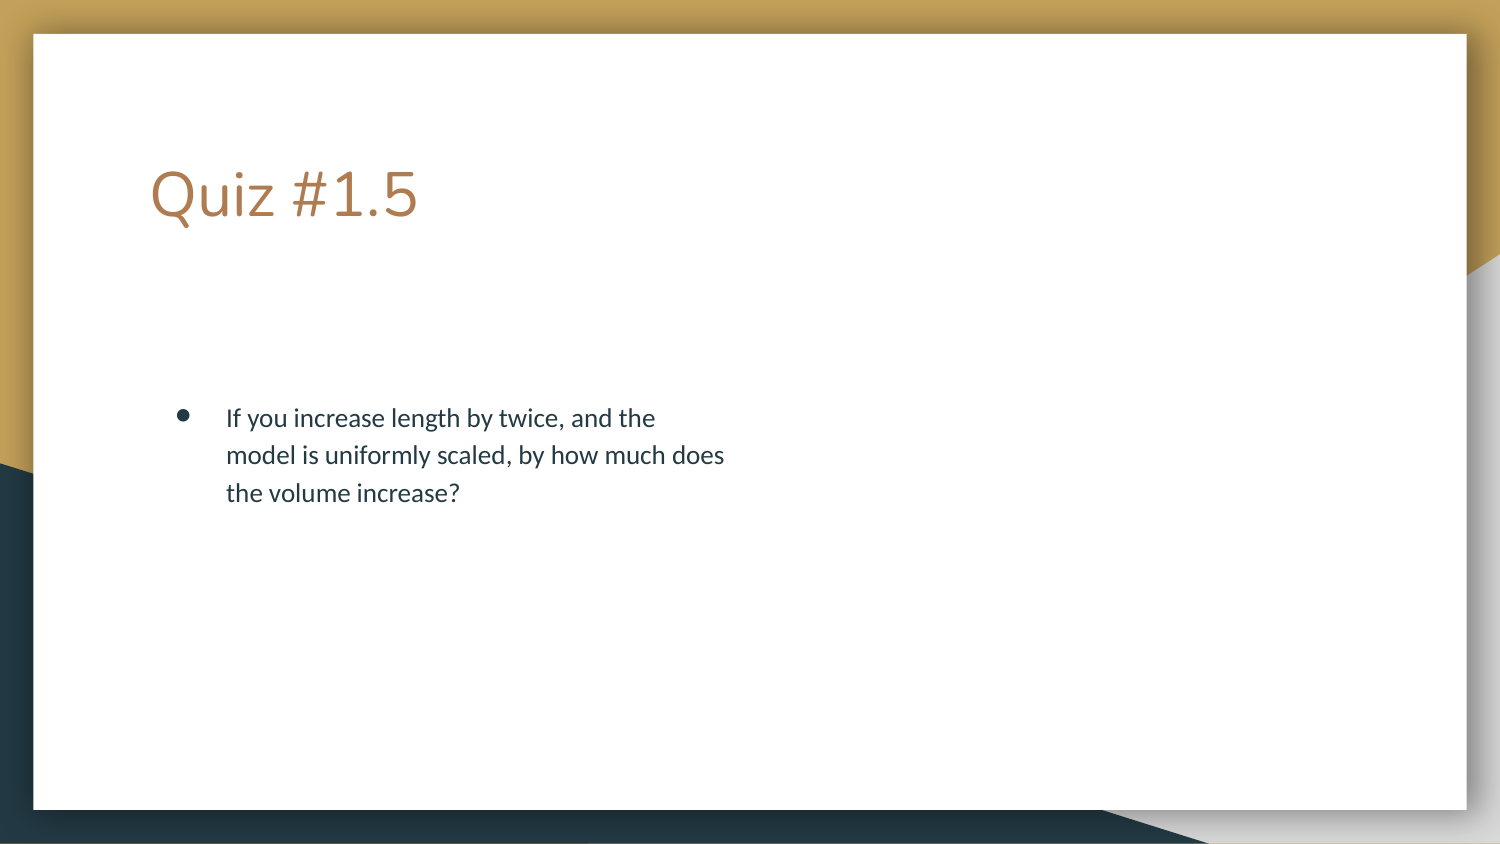

# Quiz #1.5
If you increase length by twice, and the model is uniformly scaled, by how much does the volume increase?